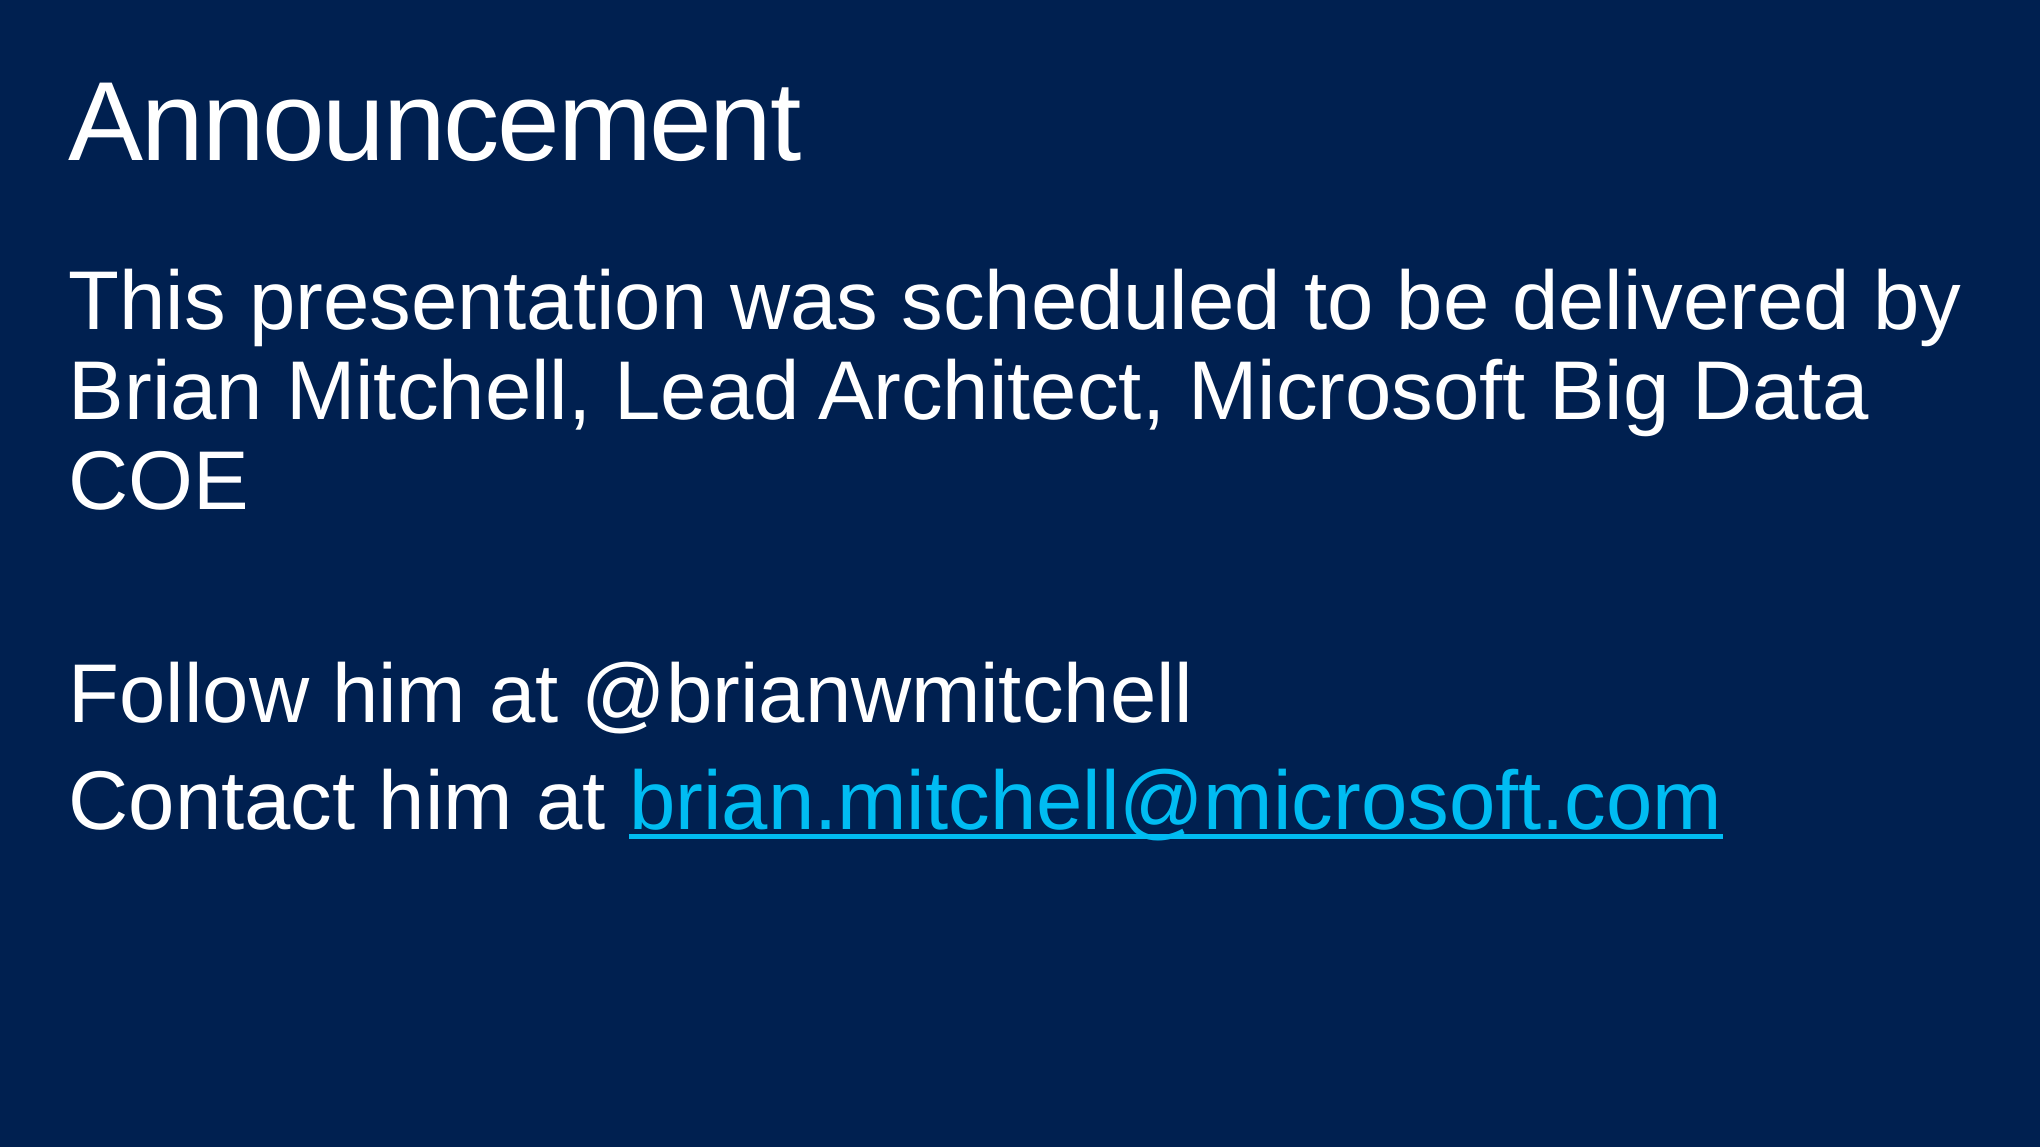

# Announcement
This presentation was scheduled to be delivered by Brian Mitchell, Lead Architect, Microsoft Big Data COE

Follow him at @brianwmitchell
Contact him at brian.mitchell@microsoft.com